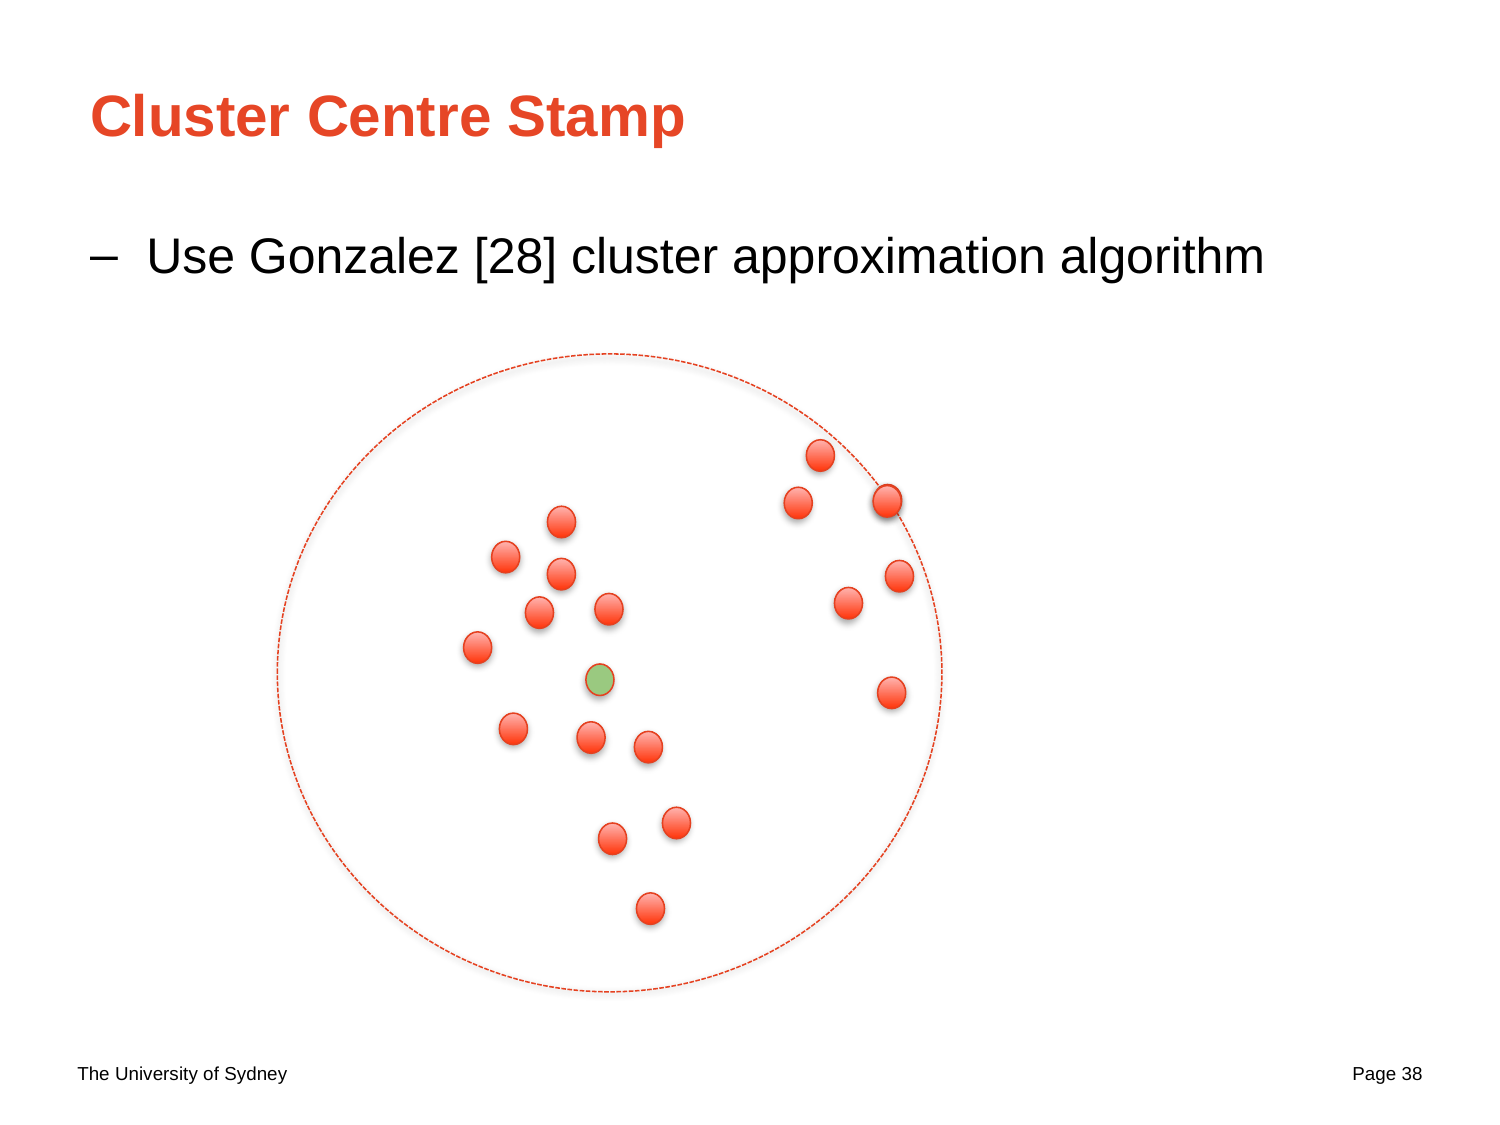

# Cluster Centre Stamp
Use Gonzalez [28] cluster approximation algorithm